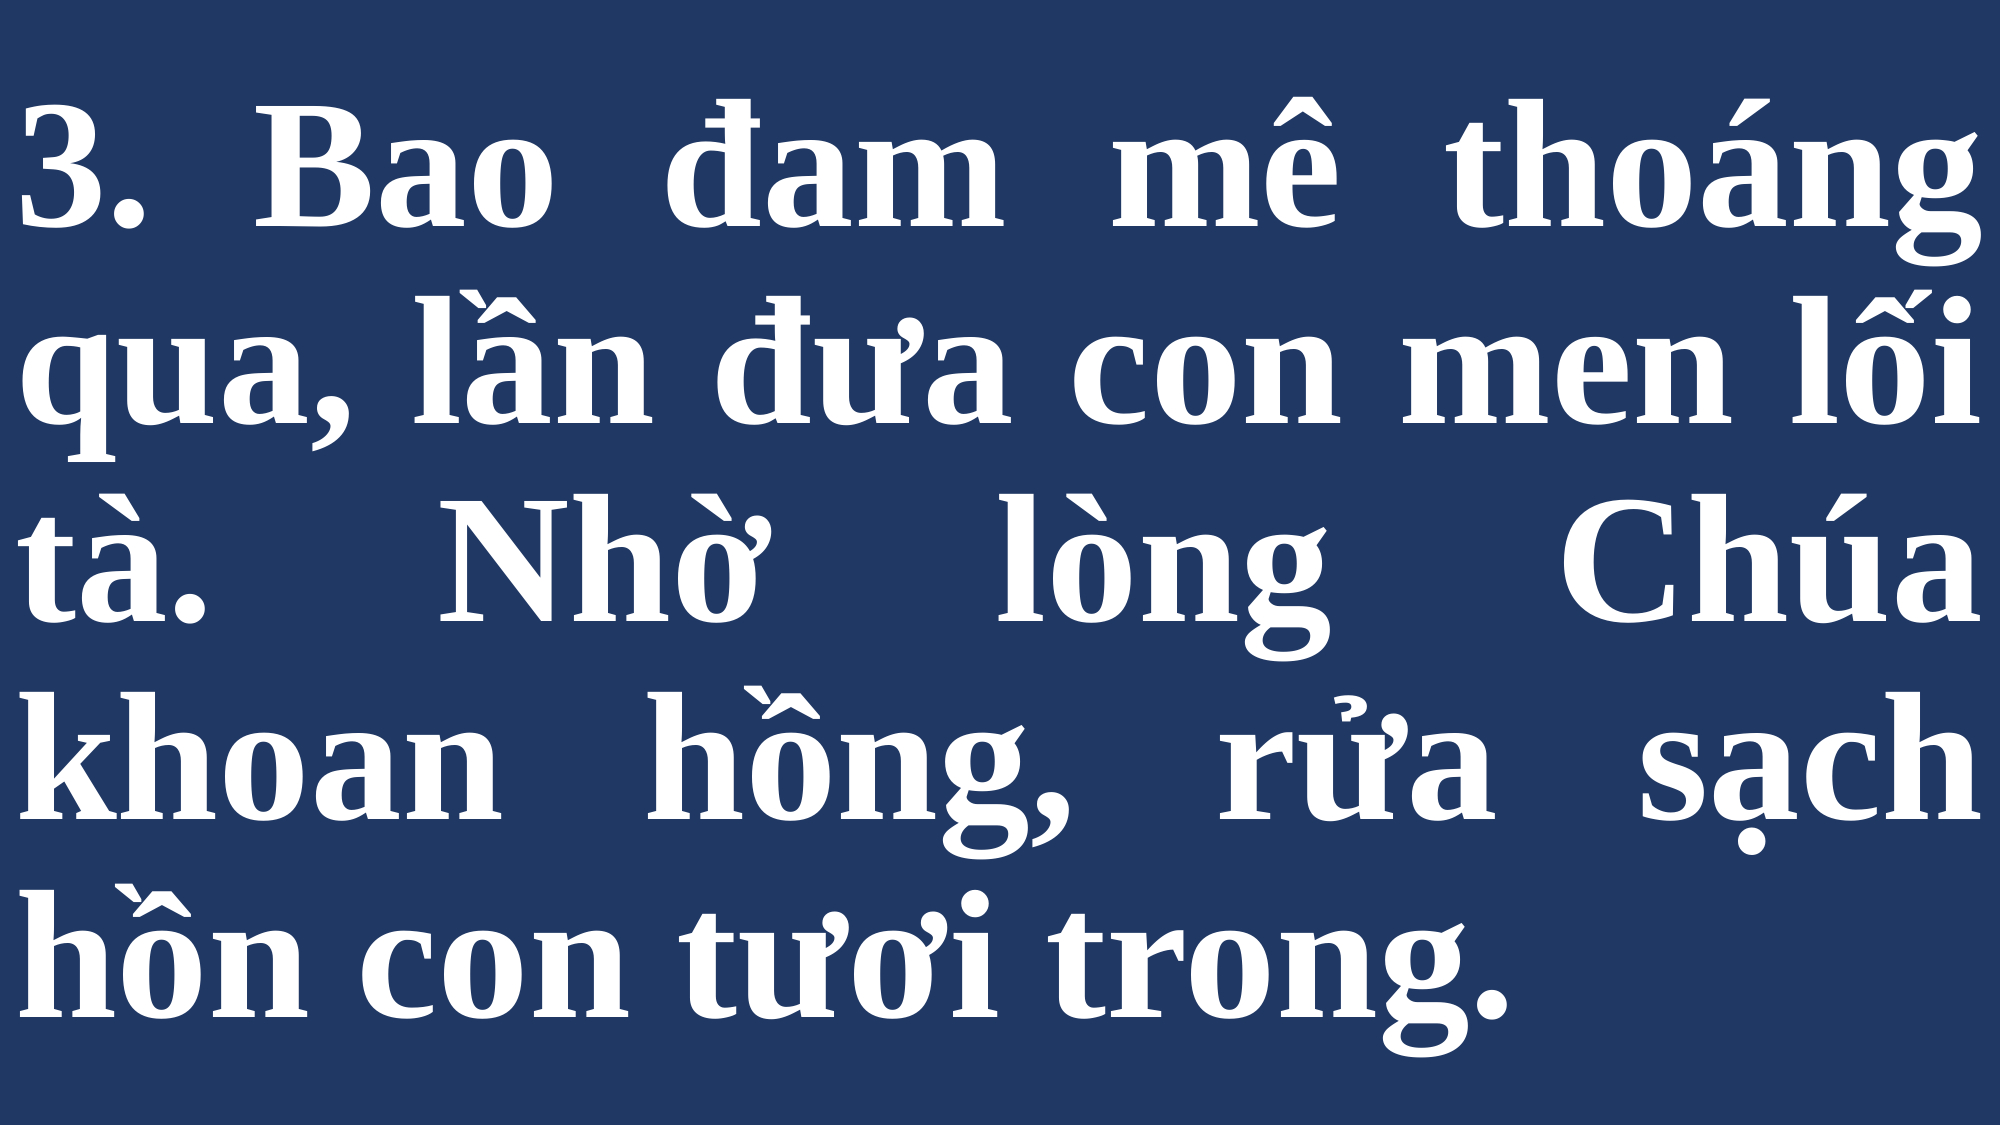

# 3. Bao đam mê thoáng qua, lần đưa con men lối tà. Nhờ lòng Chúa khoan hồng, rửa sạch hồn con tươi trong.